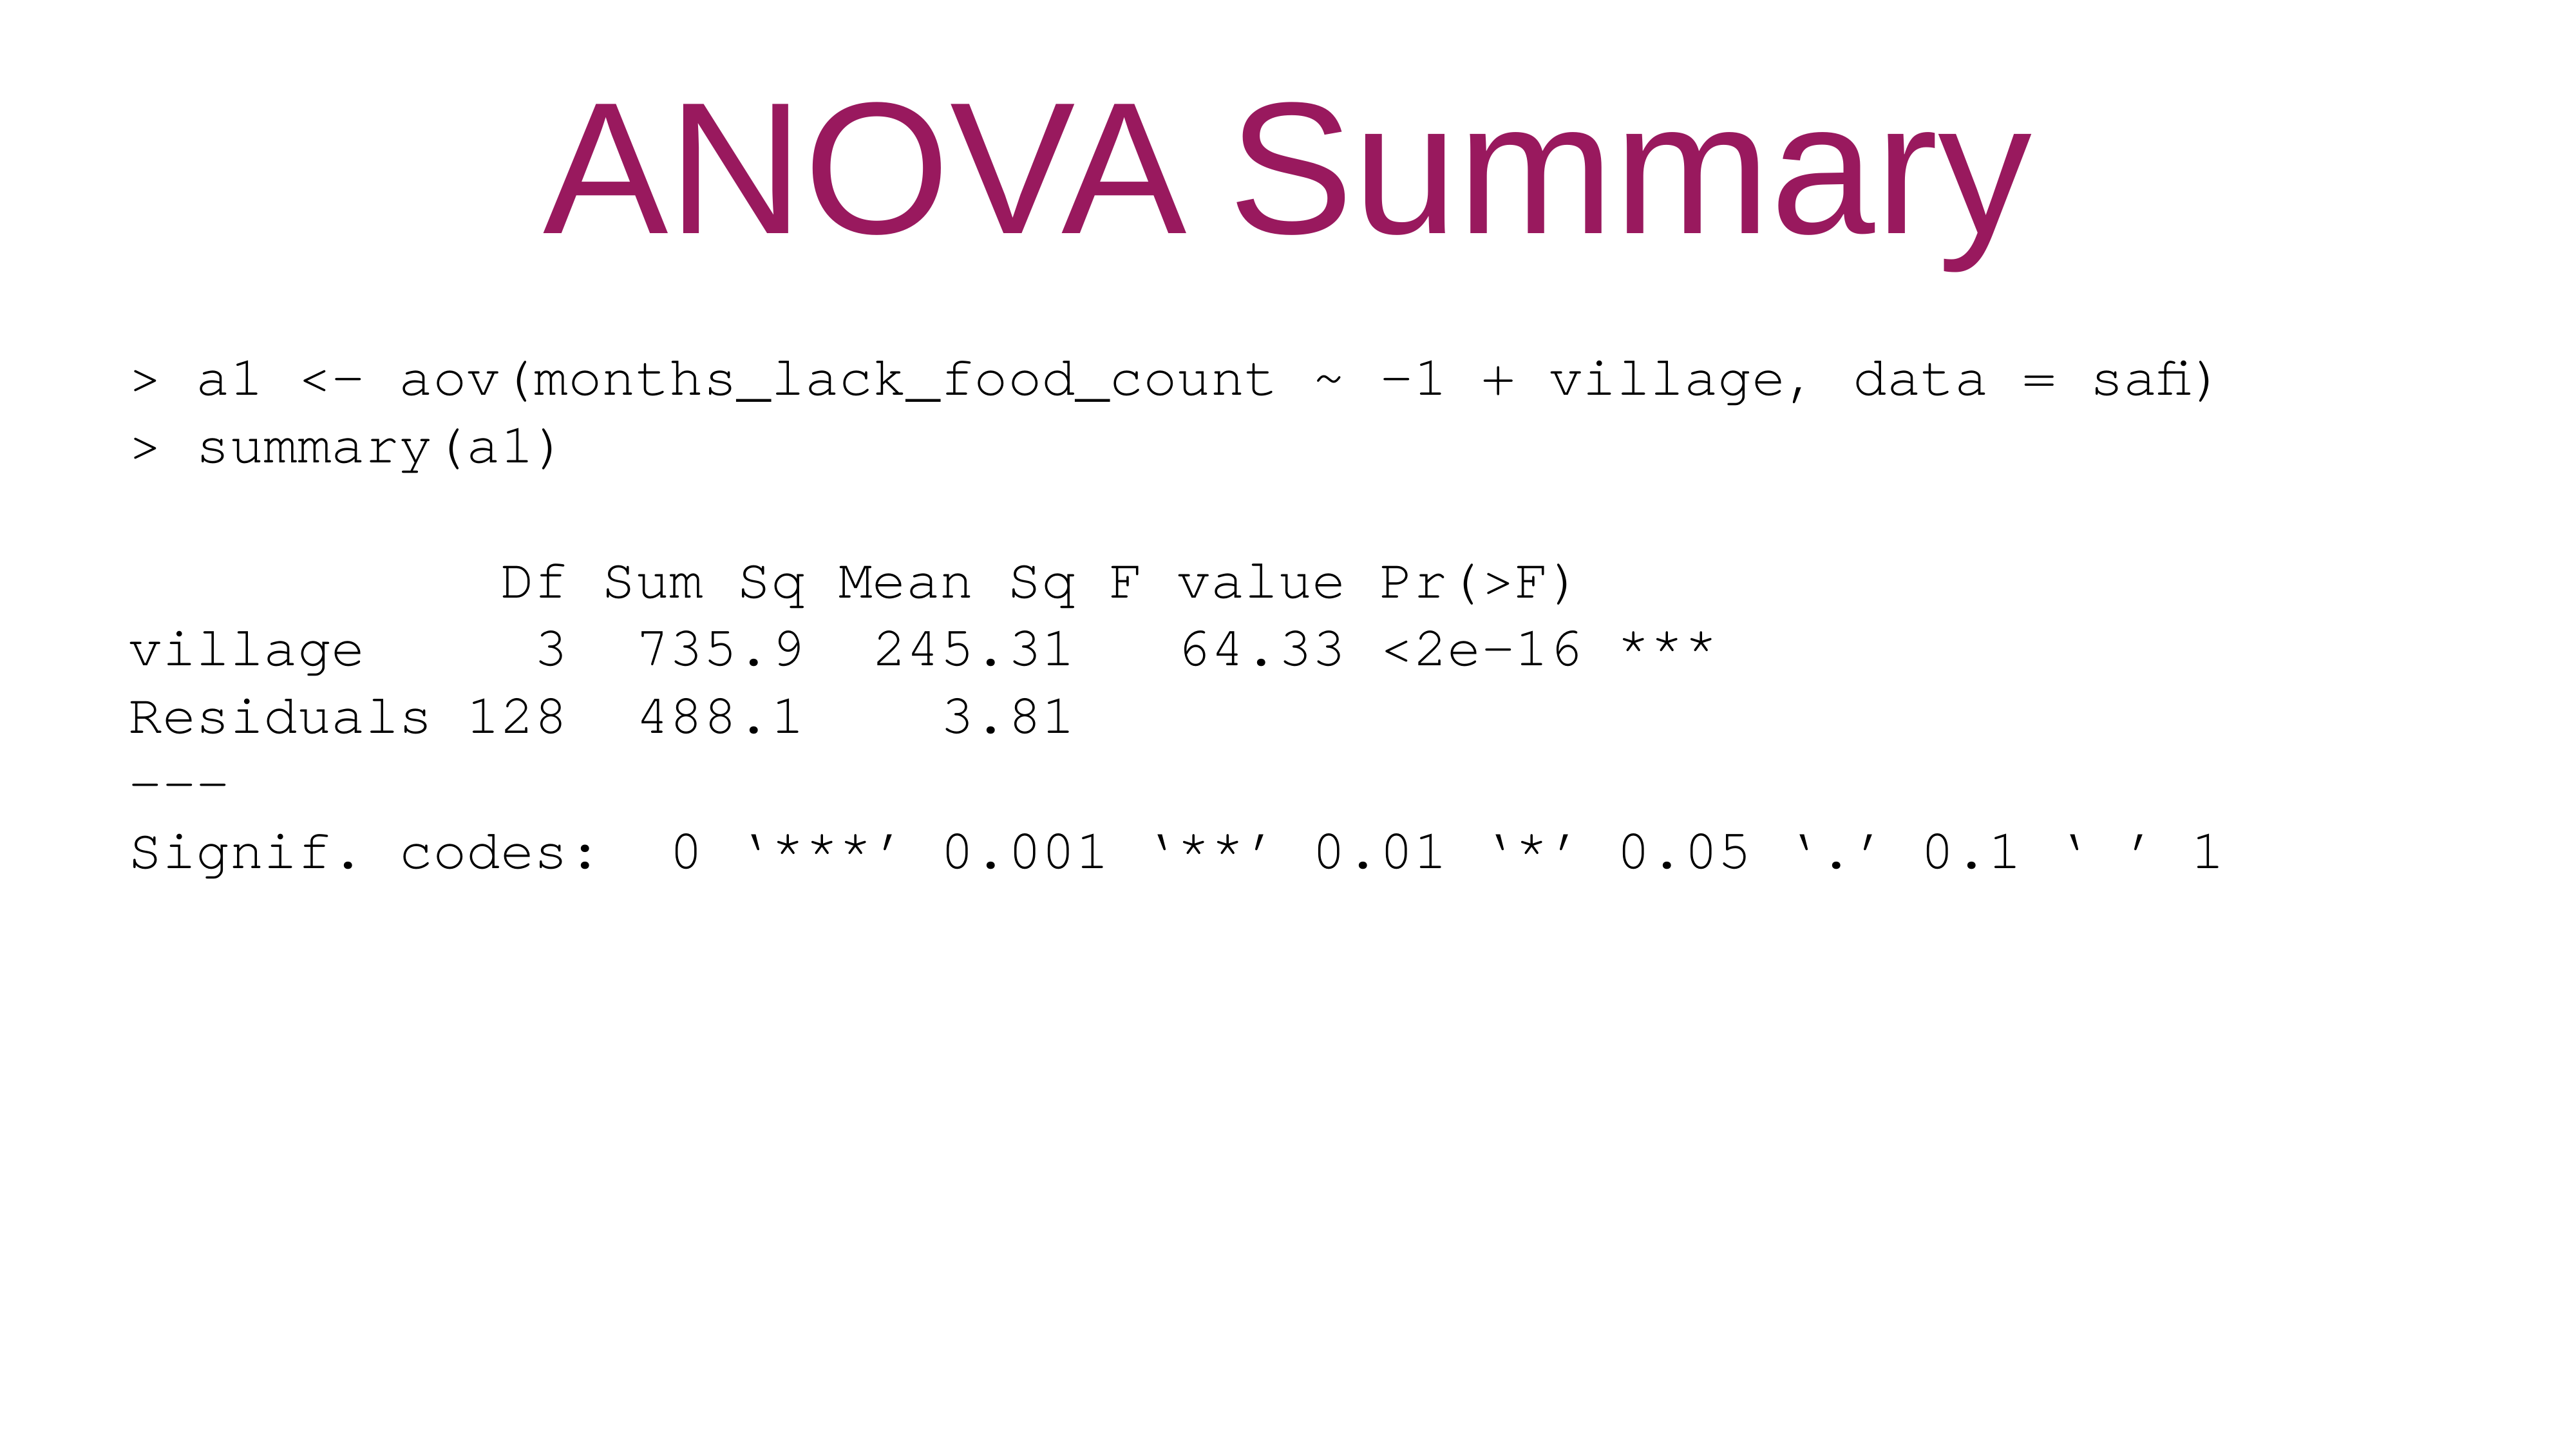

ANOVA Summary
> a1 <- aov(months_lack_food_count ~ -1 + village, data = safi)
> summary(a1)

           Df Sum Sq Mean Sq F value Pr(>F)
village     3  735.9  245.31   64.33 <2e-16 ***
Residuals 128  488.1    3.81
---
Signif. codes:  0 ‘***’ 0.001 ‘**’ 0.01 ‘*’ 0.05 ‘.’ 0.1 ‘ ’ 1